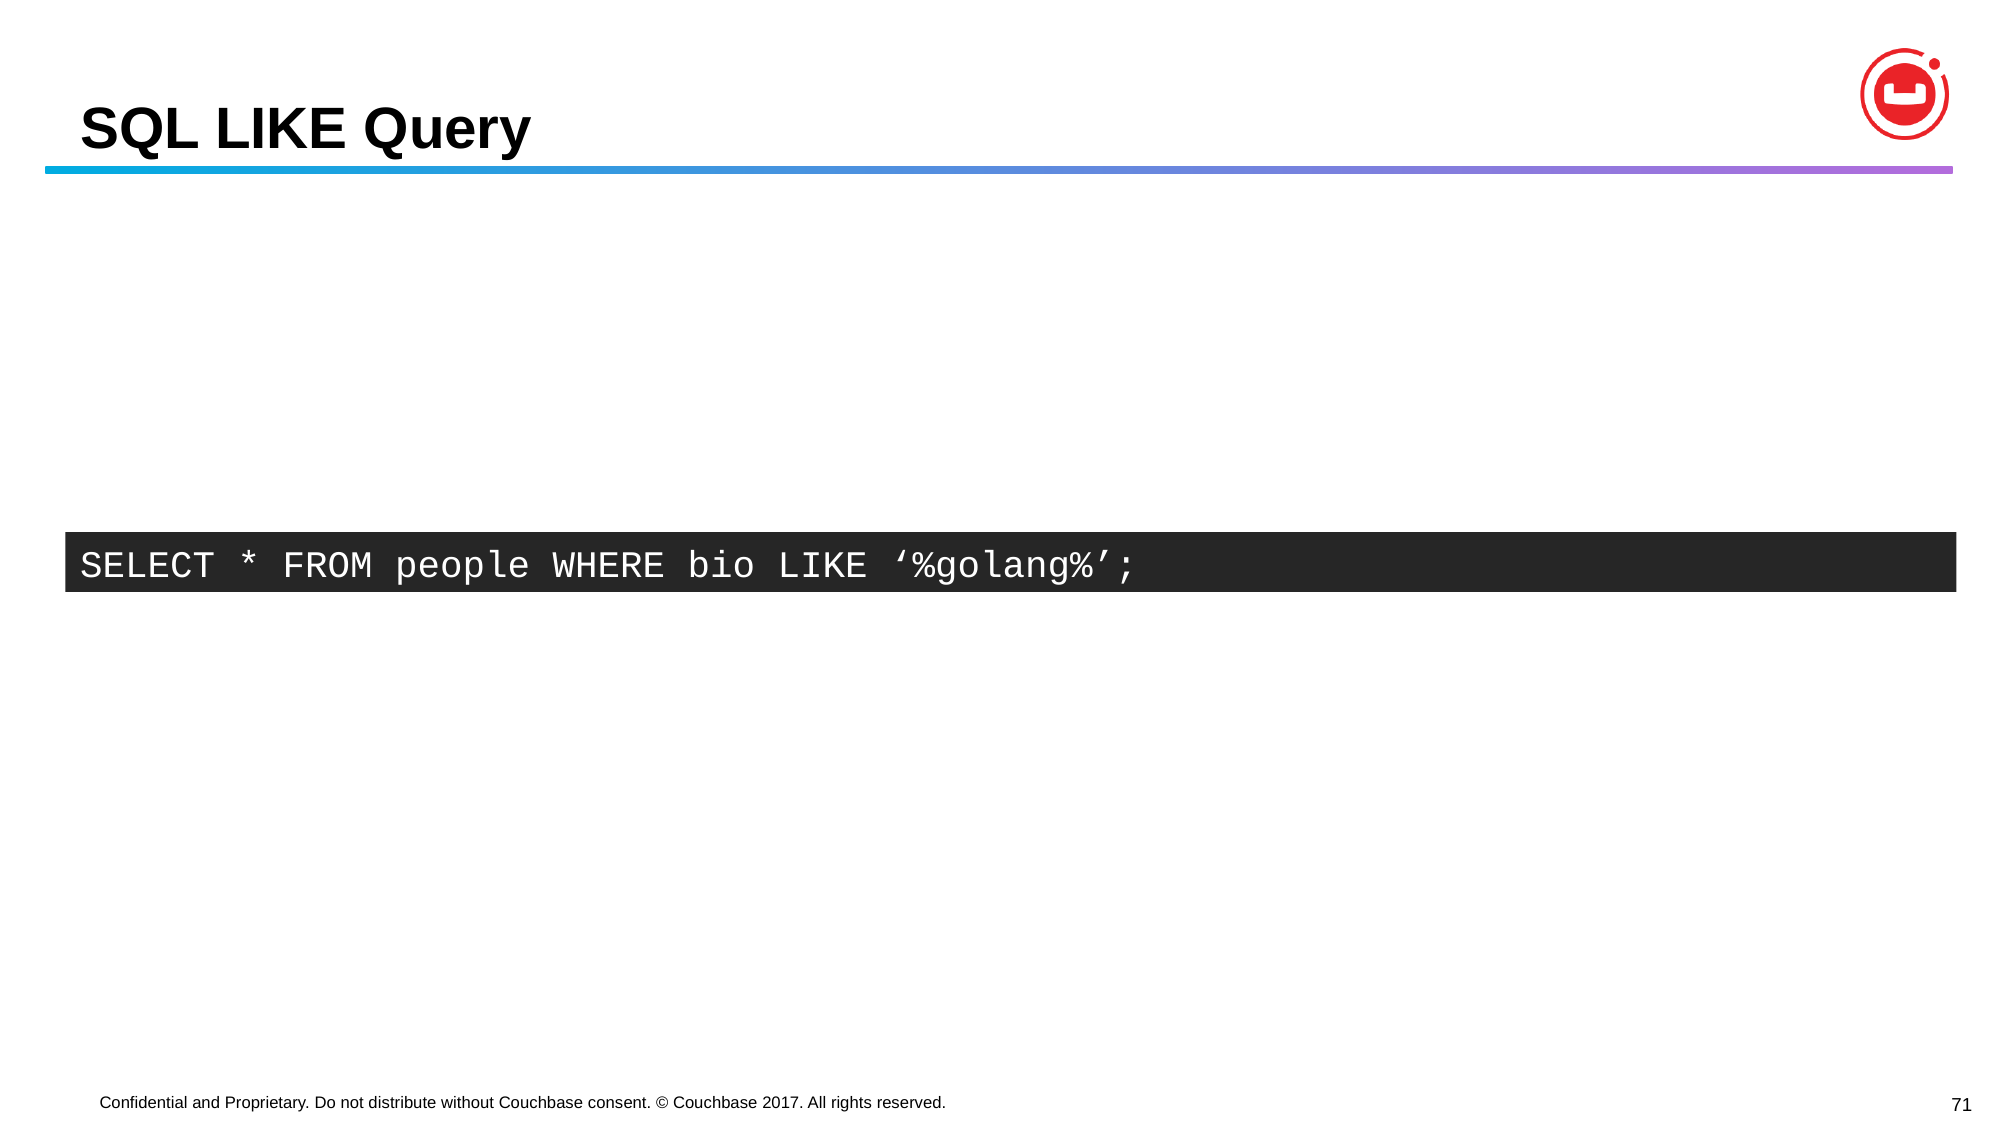

# SQL LIKE Query
SELECT * FROM people WHERE bio LIKE ‘%golang%’;